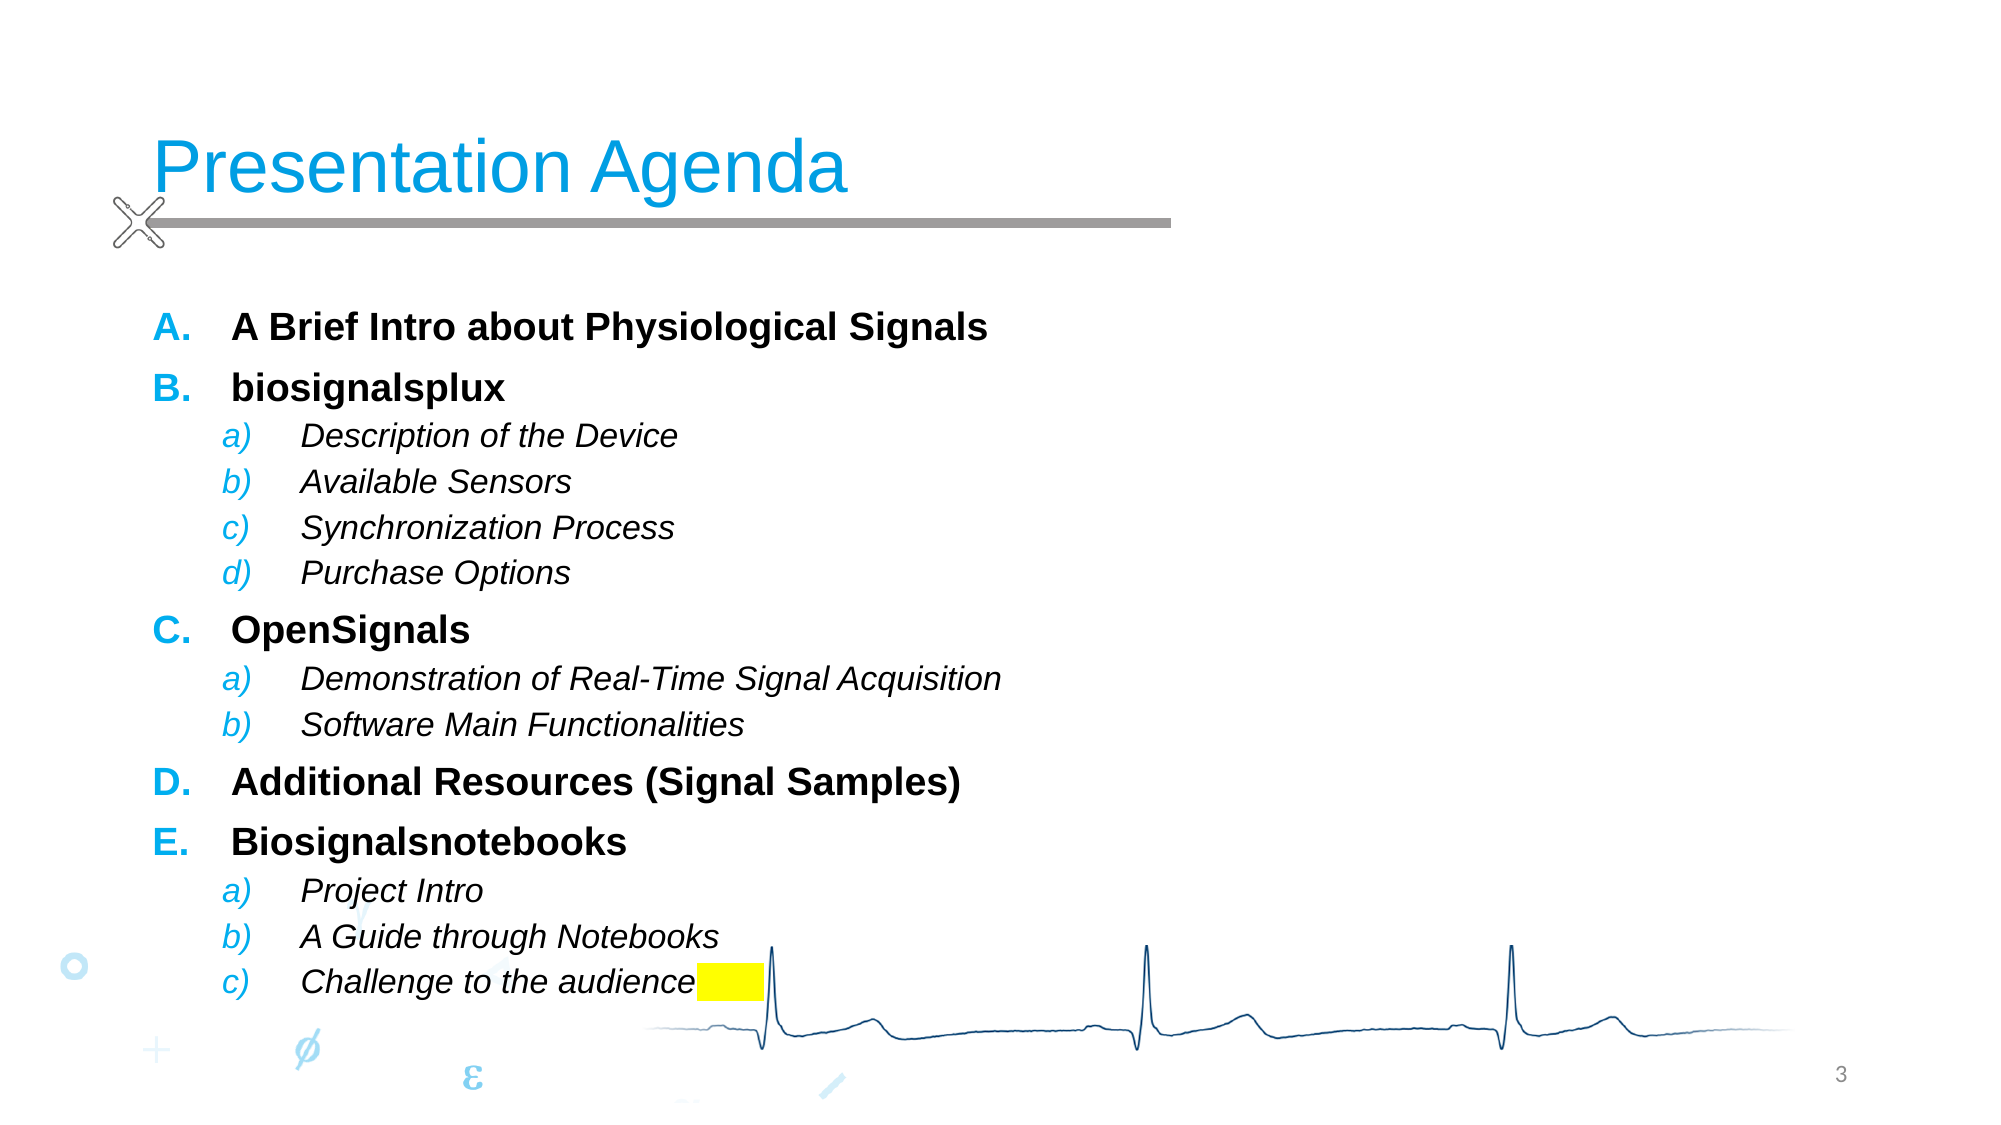

# Presentation Agenda
A Brief Intro about Physiological Signals
biosignalsplux
Description of the Device
Available Sensors
Synchronization Process
Purchase Options
OpenSignals
Demonstration of Real-Time Signal Acquisition
Software Main Functionalities
Additional Resources (Signal Samples)
Biosignalsnotebooks
Project Intro
A Guide through Notebooks
Challenge to the audience

3